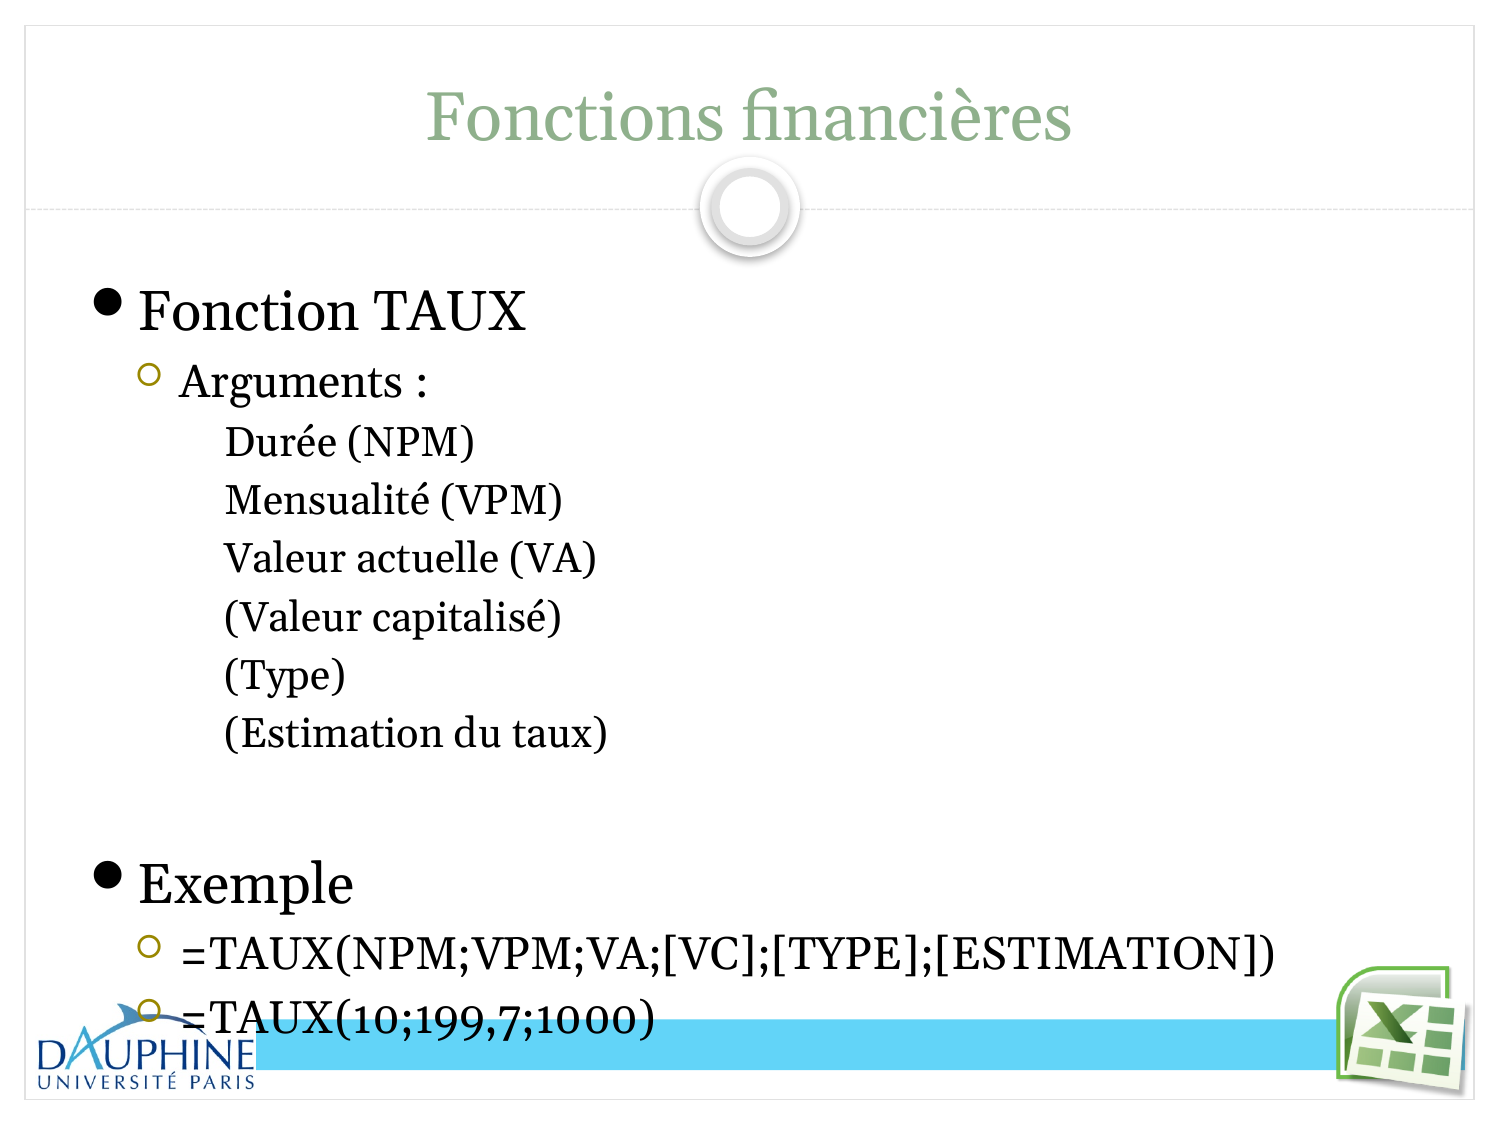

# Fonctions financières
Fonction TAUX
Arguments :
Durée (NPM)
Mensualité (VPM)
Valeur actuelle (VA)
(Valeur capitalisé)
(Type)
(Estimation du taux)

Exemple
=TAUX(NPM;VPM;VA;[VC];[TYPE];[ESTIMATION])
=TAUX(10;199,7;1000)